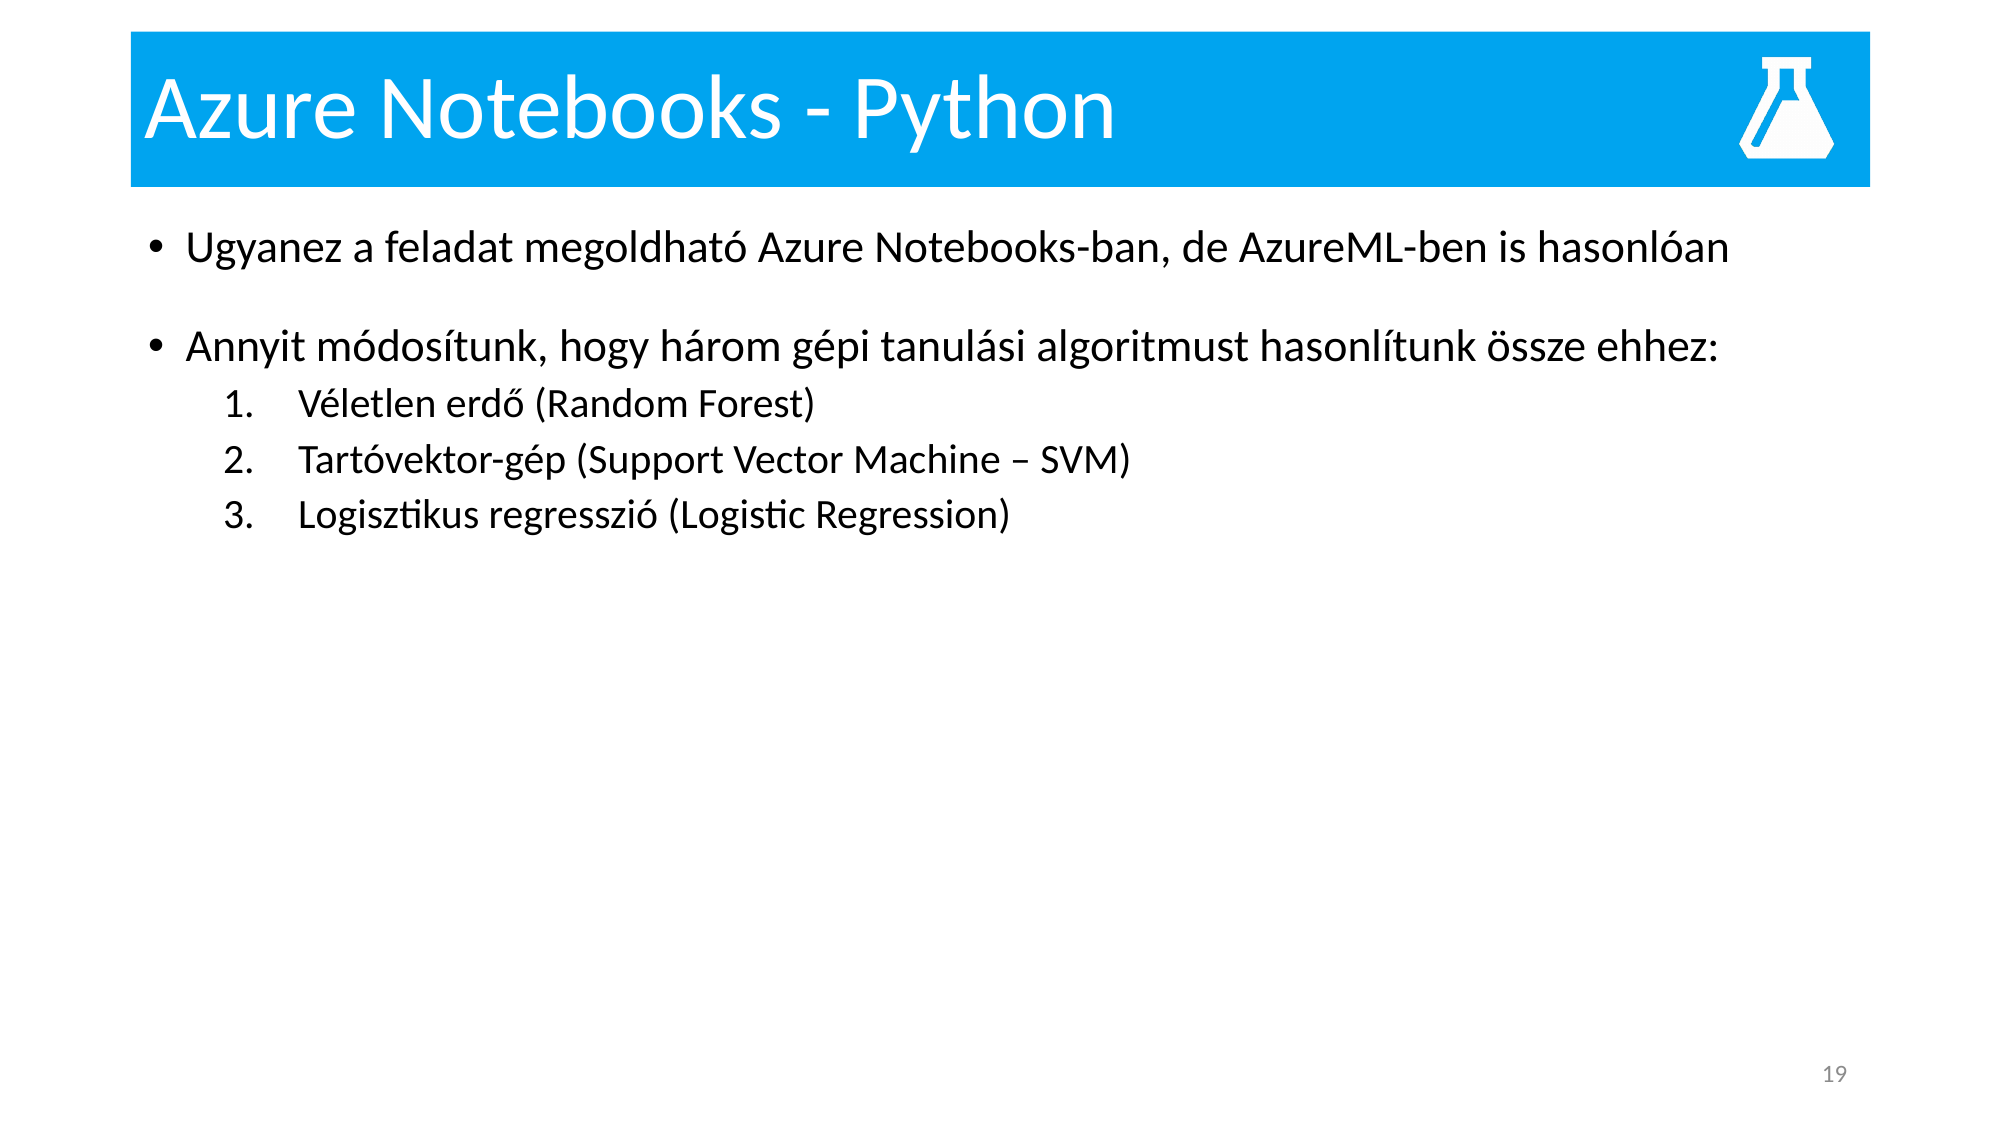

# Azure Notebooks - Python
Ugyanez a feladat megoldható Azure Notebooks-ban, de AzureML-ben is hasonlóan

Annyit módosítunk, hogy három gépi tanulási algoritmust hasonlítunk össze ehhez:
Véletlen erdő (Random Forest)
Tartóvektor-gép (Support Vector Machine – SVM)
Logisztikus regresszió (Logistic Regression)

19